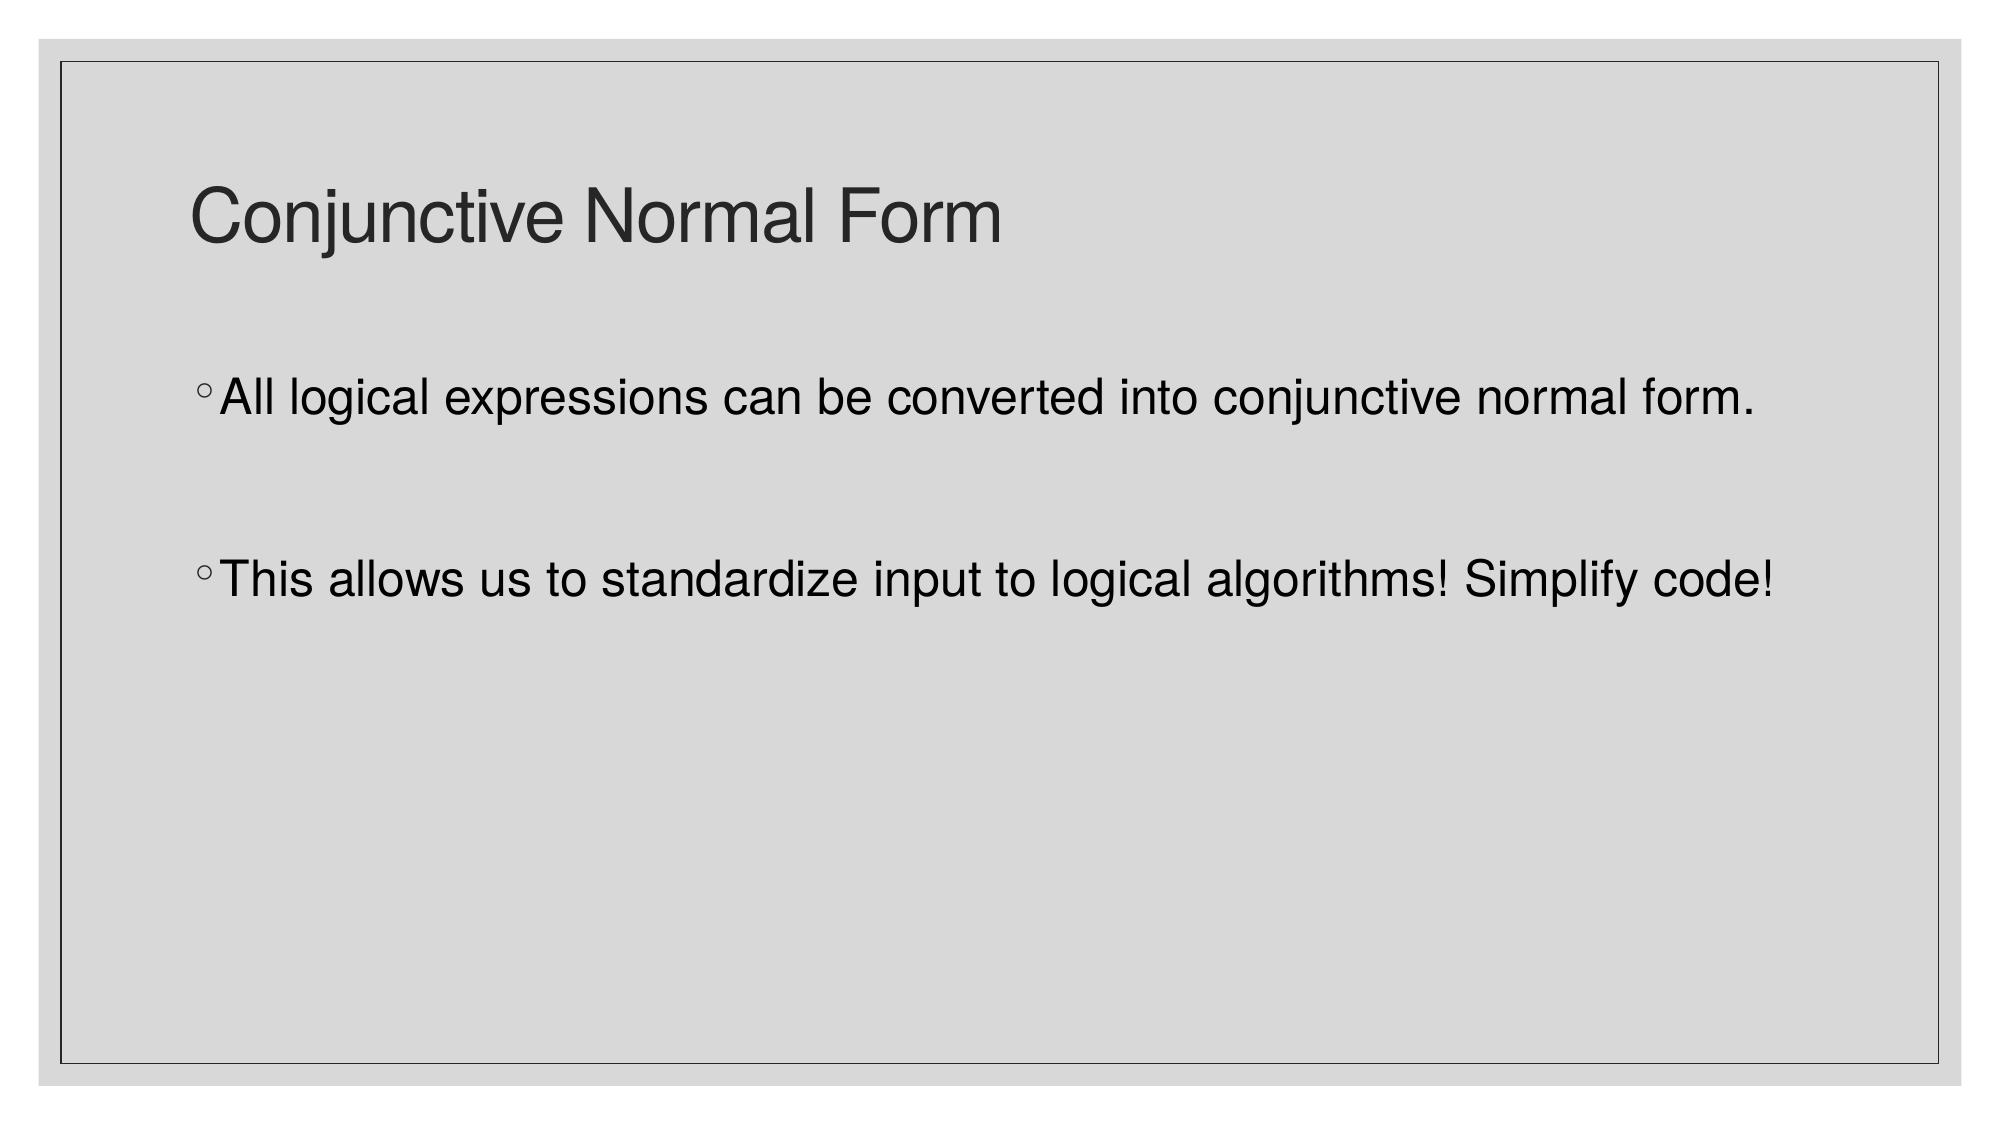

# Conjunctive Normal Form
All logical expressions can be converted into conjunctive normal form.

This allows us to standardize input to logical algorithms! Simplify code!